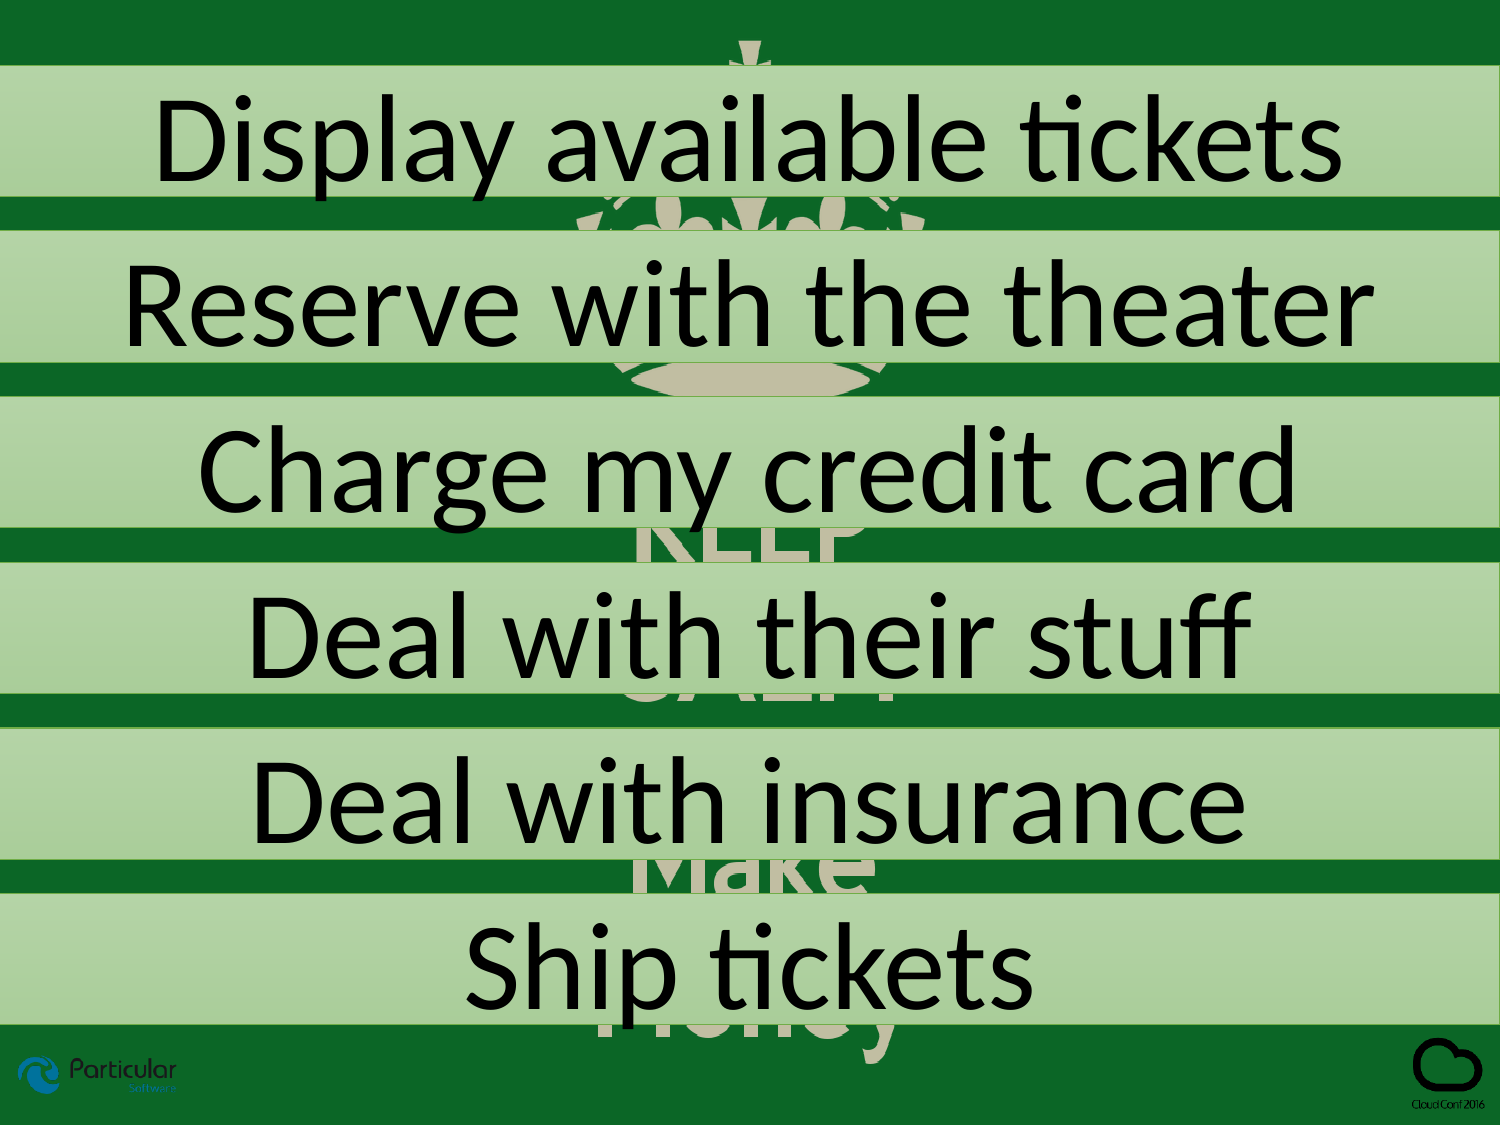

Display available tickets
Reserve with the theater
Charge my credit card
Deal with their stuff
Deal with insurance
Ship tickets